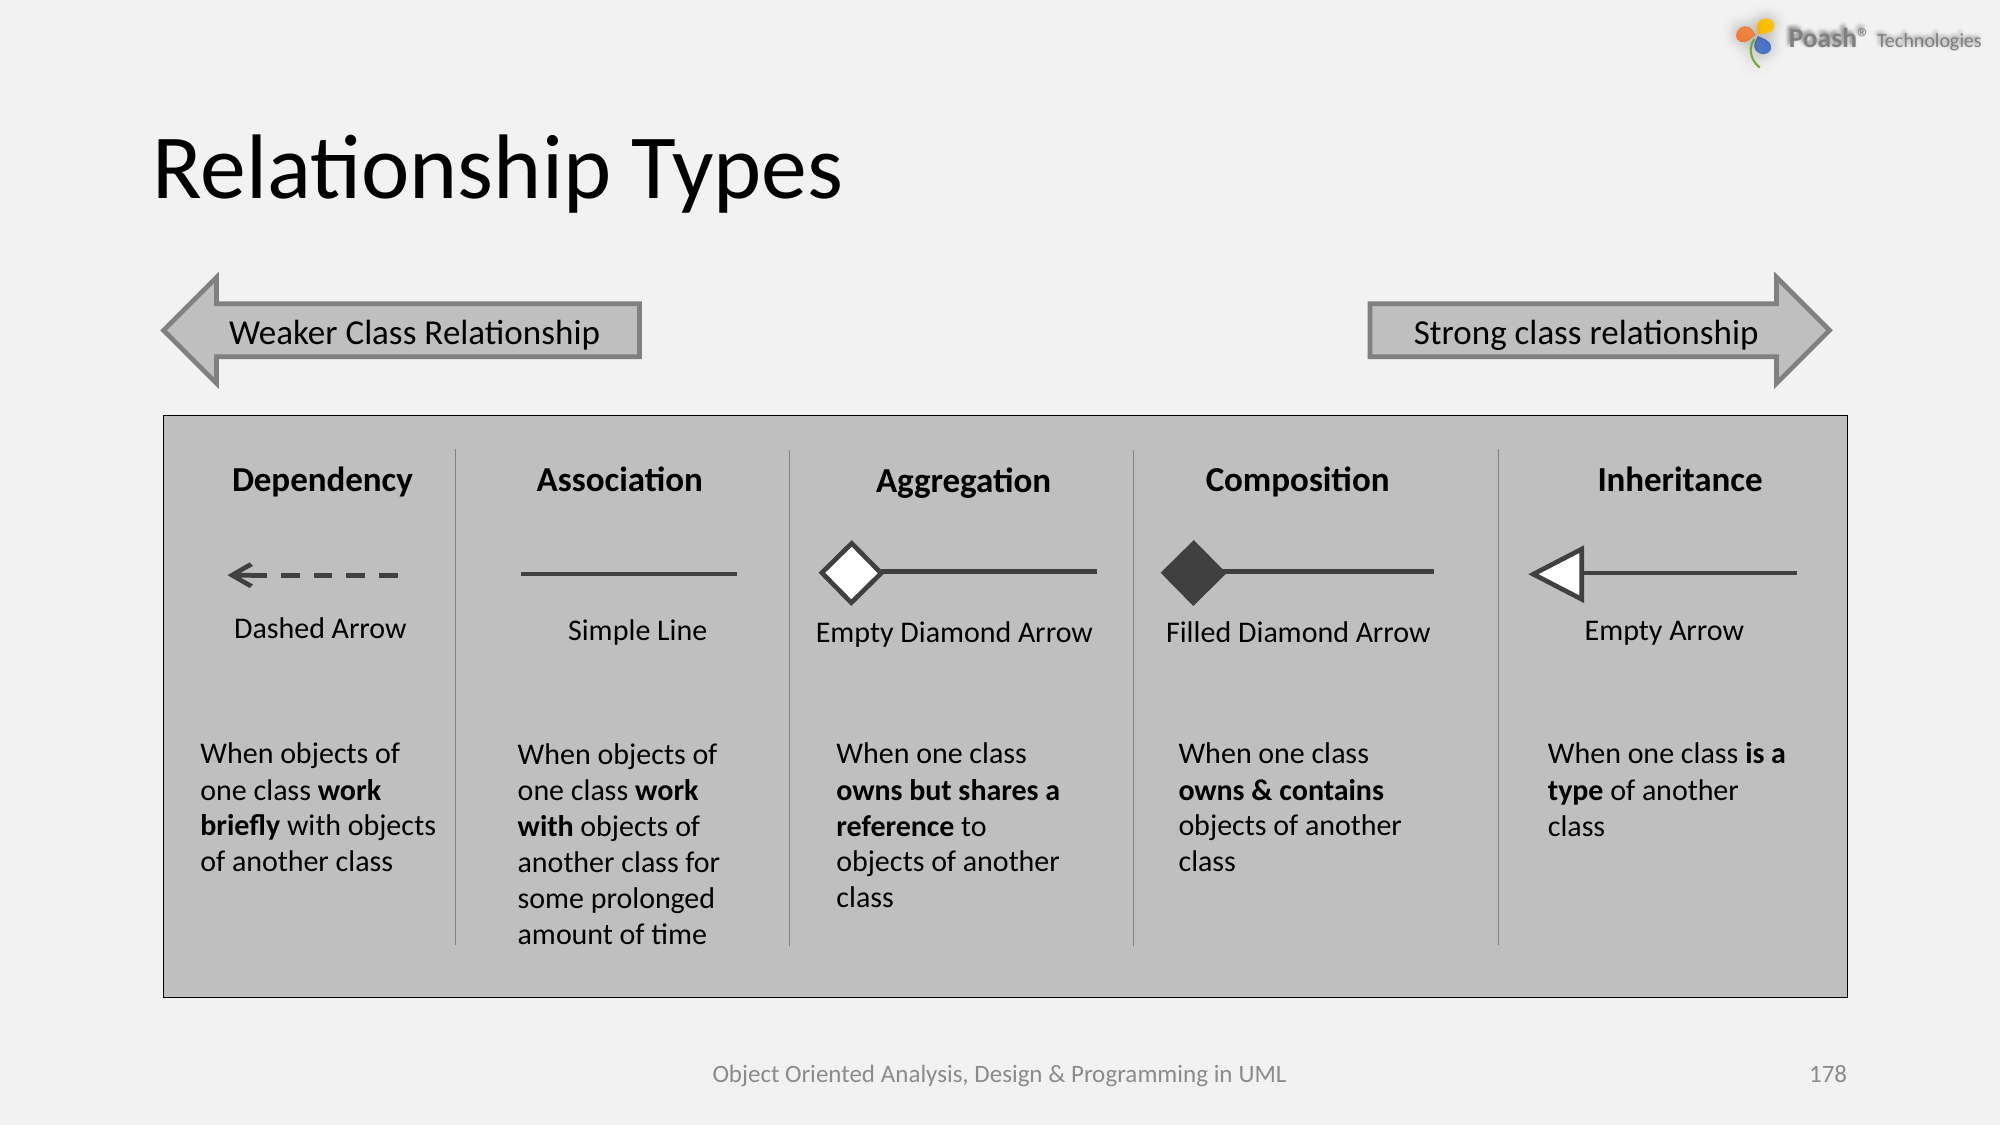

# Relationship Types
Weaker Class Relationship
Strong class relationship

Dependency
Association
Composition
Inheritance
Aggregation

Dashed Arrow
Simple Line
Empty Arrow
Empty Diamond Arrow
Filled Diamond Arrow
When one class owns but shares a reference to objects of another class
When one class is a type of another class
When objects of one class work briefly with objects of another class
When one class owns & contains objects of another class
When objects of one class work with objects of another class for some prolonged amount of time
Object Oriented Analysis, Design & Programming in UML
178